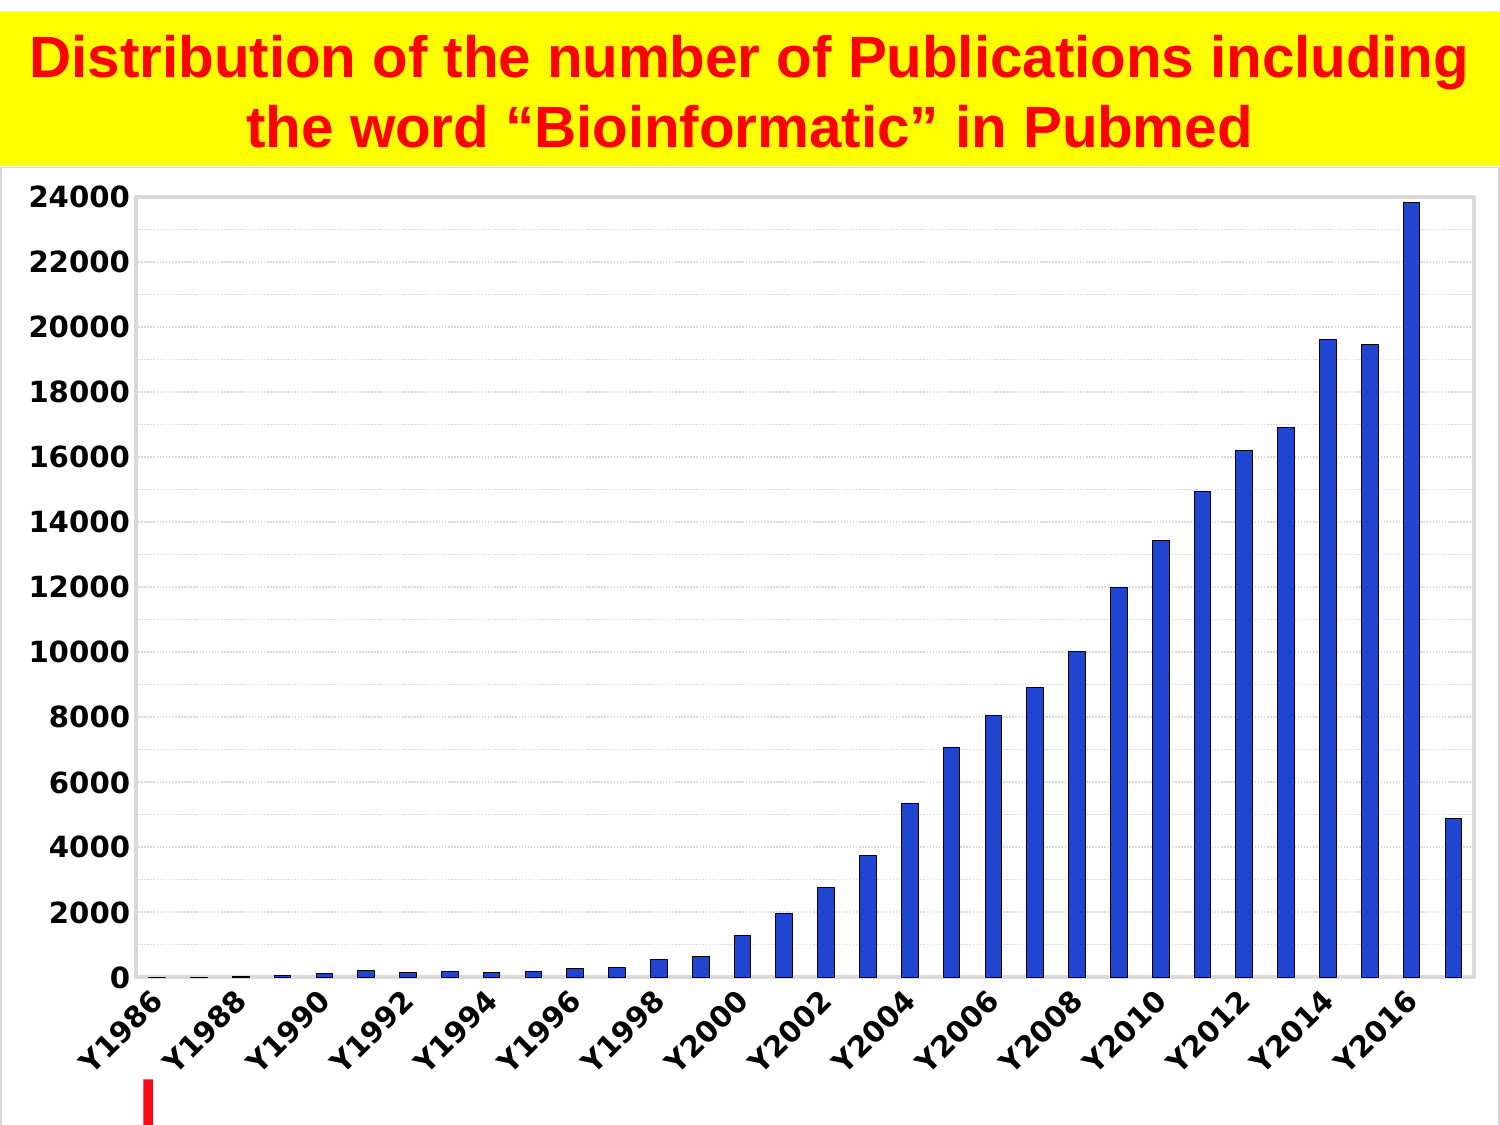

Distribution of the number of Publications including the word “Bioinformatic” in Pubmed

### Chart

| Category |  |
|---|---|
| Y1986 | 3.0 |
| Y1987 | 8.0 |
| Y1988 | 12.0 |
| Y1989 | 56.0 |
| Y1990 | 125.0 |
| Y1991 | 195.0 |
| Y1992 | 162.0 |
| Y1993 | 175.0 |
| Y1994 | 154.0 |
| Y1995 | 184.0 |
| Y1996 | 274.0 |
| Y1997 | 301.0 |
| Y1998 | 550.0 |
| Y1999 | 640.0 |
| Y2000 | 1280.0 |
| Y2001 | 1949.0 |
| Y2002 | 2755.0 |
| Y2003 | 3743.0 |
| Y2004 | 5363.0 |
| Y2005 | 7056.0 |
| Y2006 | 8065.0 |
| Y2007 | 8907.0 |
| Y2008 | 10028.0 |
| Y2009 | 11999.0 |
| Y2010 | 13439.0 |
| Y2011 | 14945.0 |
| Y2012 | 16202.0 |
| Y2013 | 16916.0 |
| Y2014 | 19612.0 |
| Y2015 | 19465.0 |
| Y2016 | 23827.0 |
| Y2017_03 | 4878.0 |